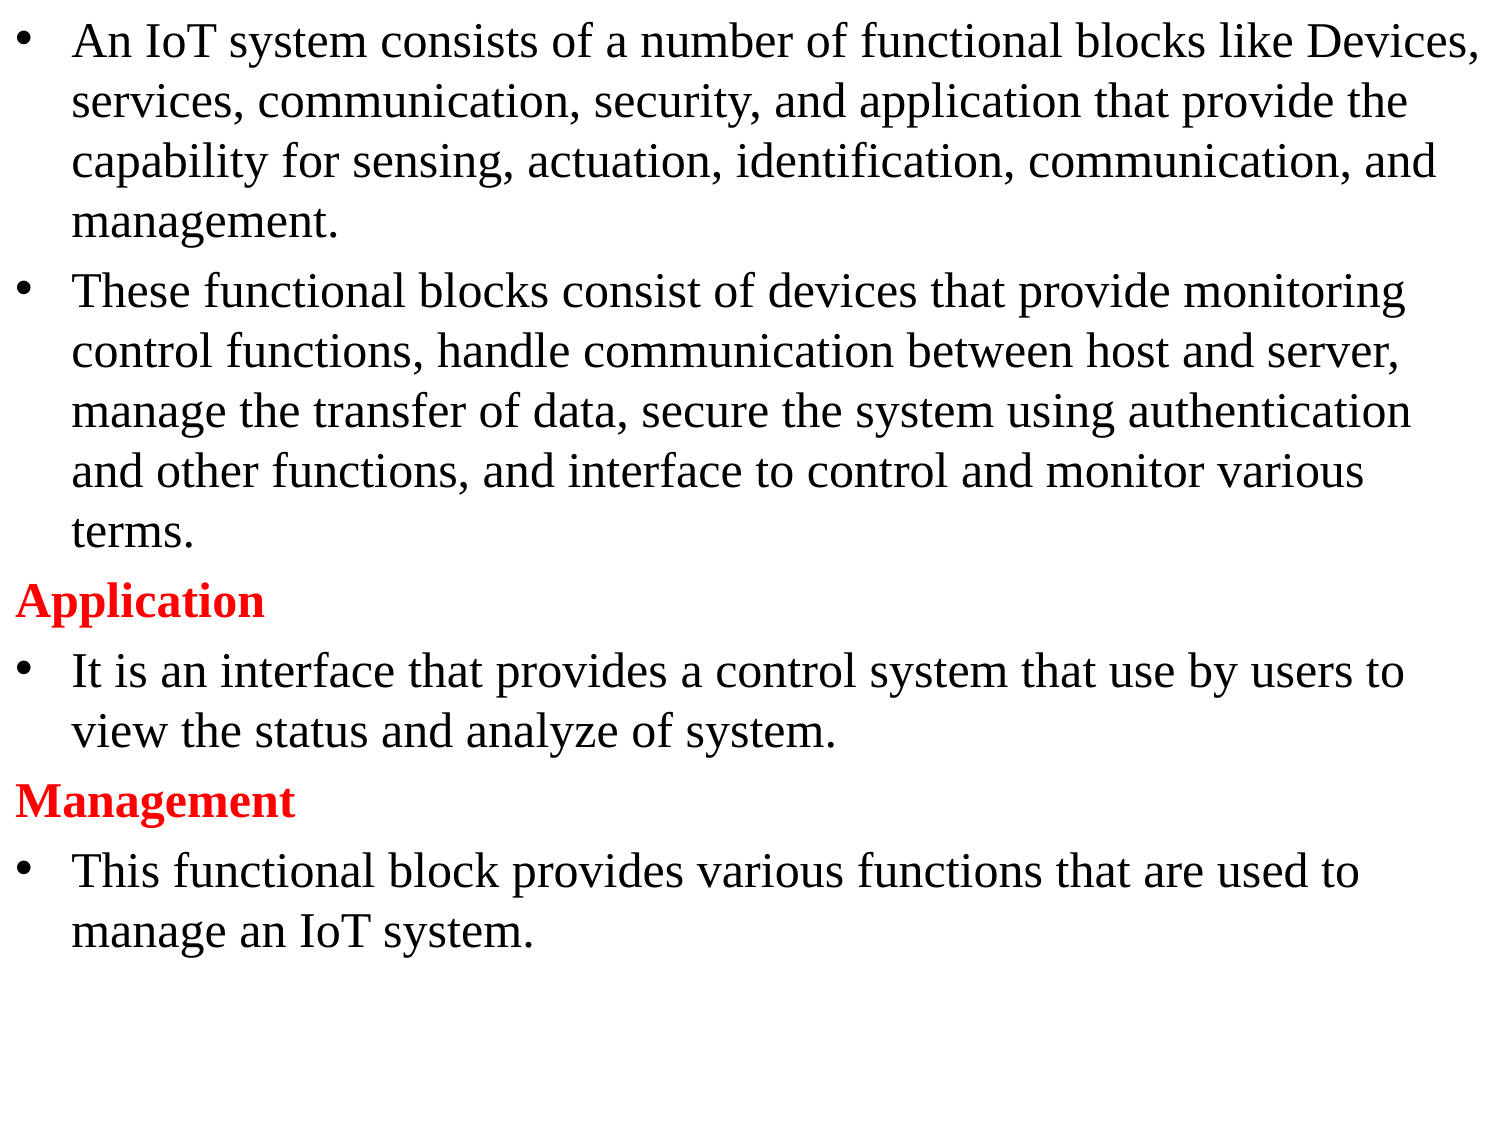

An IoT system consists of a number of functional blocks like Devices, services, communication, security, and application that provide the capability for sensing, actuation, identification, communication, and management.
These functional blocks consist of devices that provide monitoring control functions, handle communication between host and server, manage the transfer of data, secure the system using authentication and other functions, and interface to control and monitor various terms.
Application
It is an interface that provides a control system that use by users to view the status and analyze of system.
Management
This functional block provides various functions that are used to manage an IoT system.